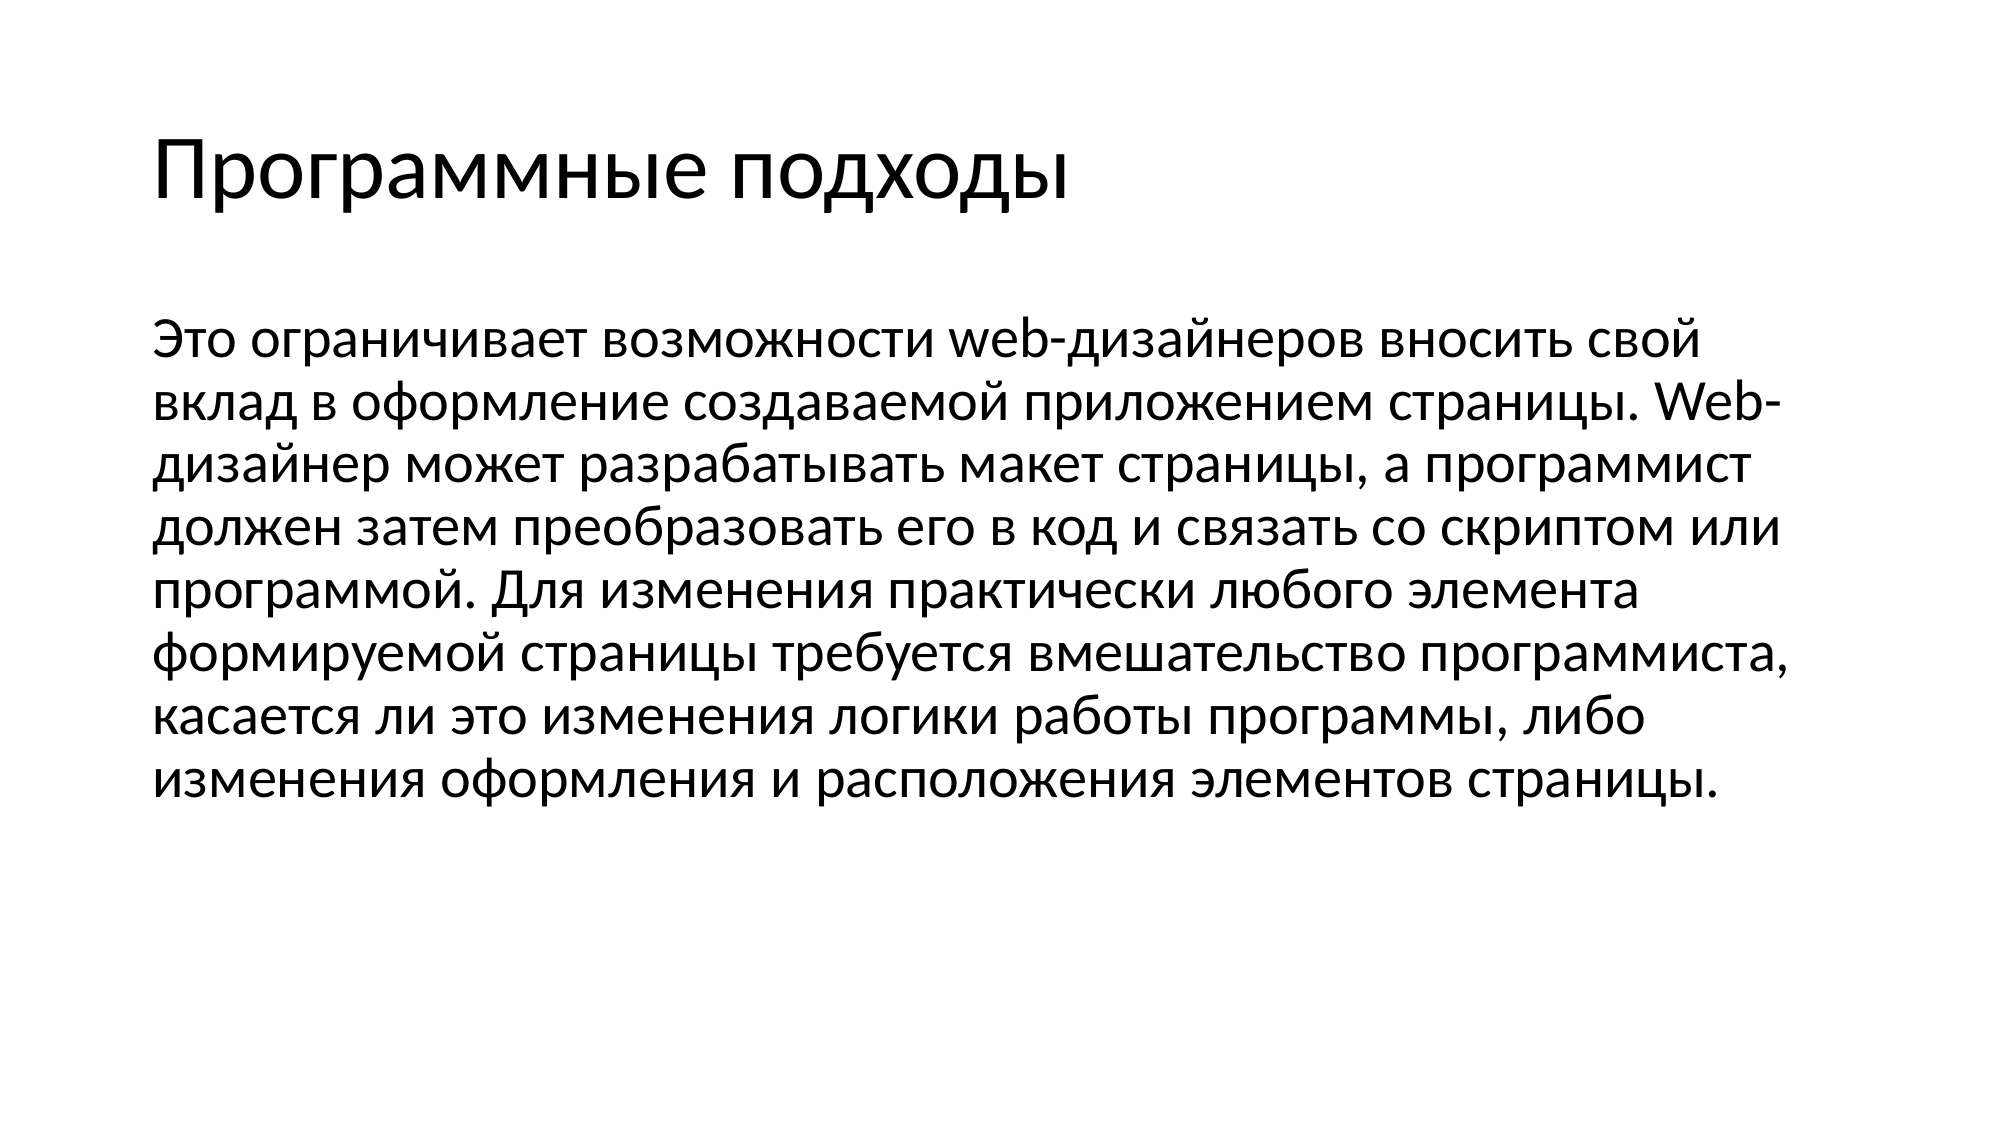

# Программные подходы
Это ограничивает возможности web-дизайнеров вносить свой вклад в оформление создаваемой приложением страницы. Web-дизайнер может разрабатывать макет страницы, а программист должен затем преобразовать его в код и связать со скриптом или программой. Для изменения практически любого элемента формируемой страницы требуется вмешательство программиста, касается ли это изменения логики работы программы, либо изменения оформления и расположения элементов страницы.